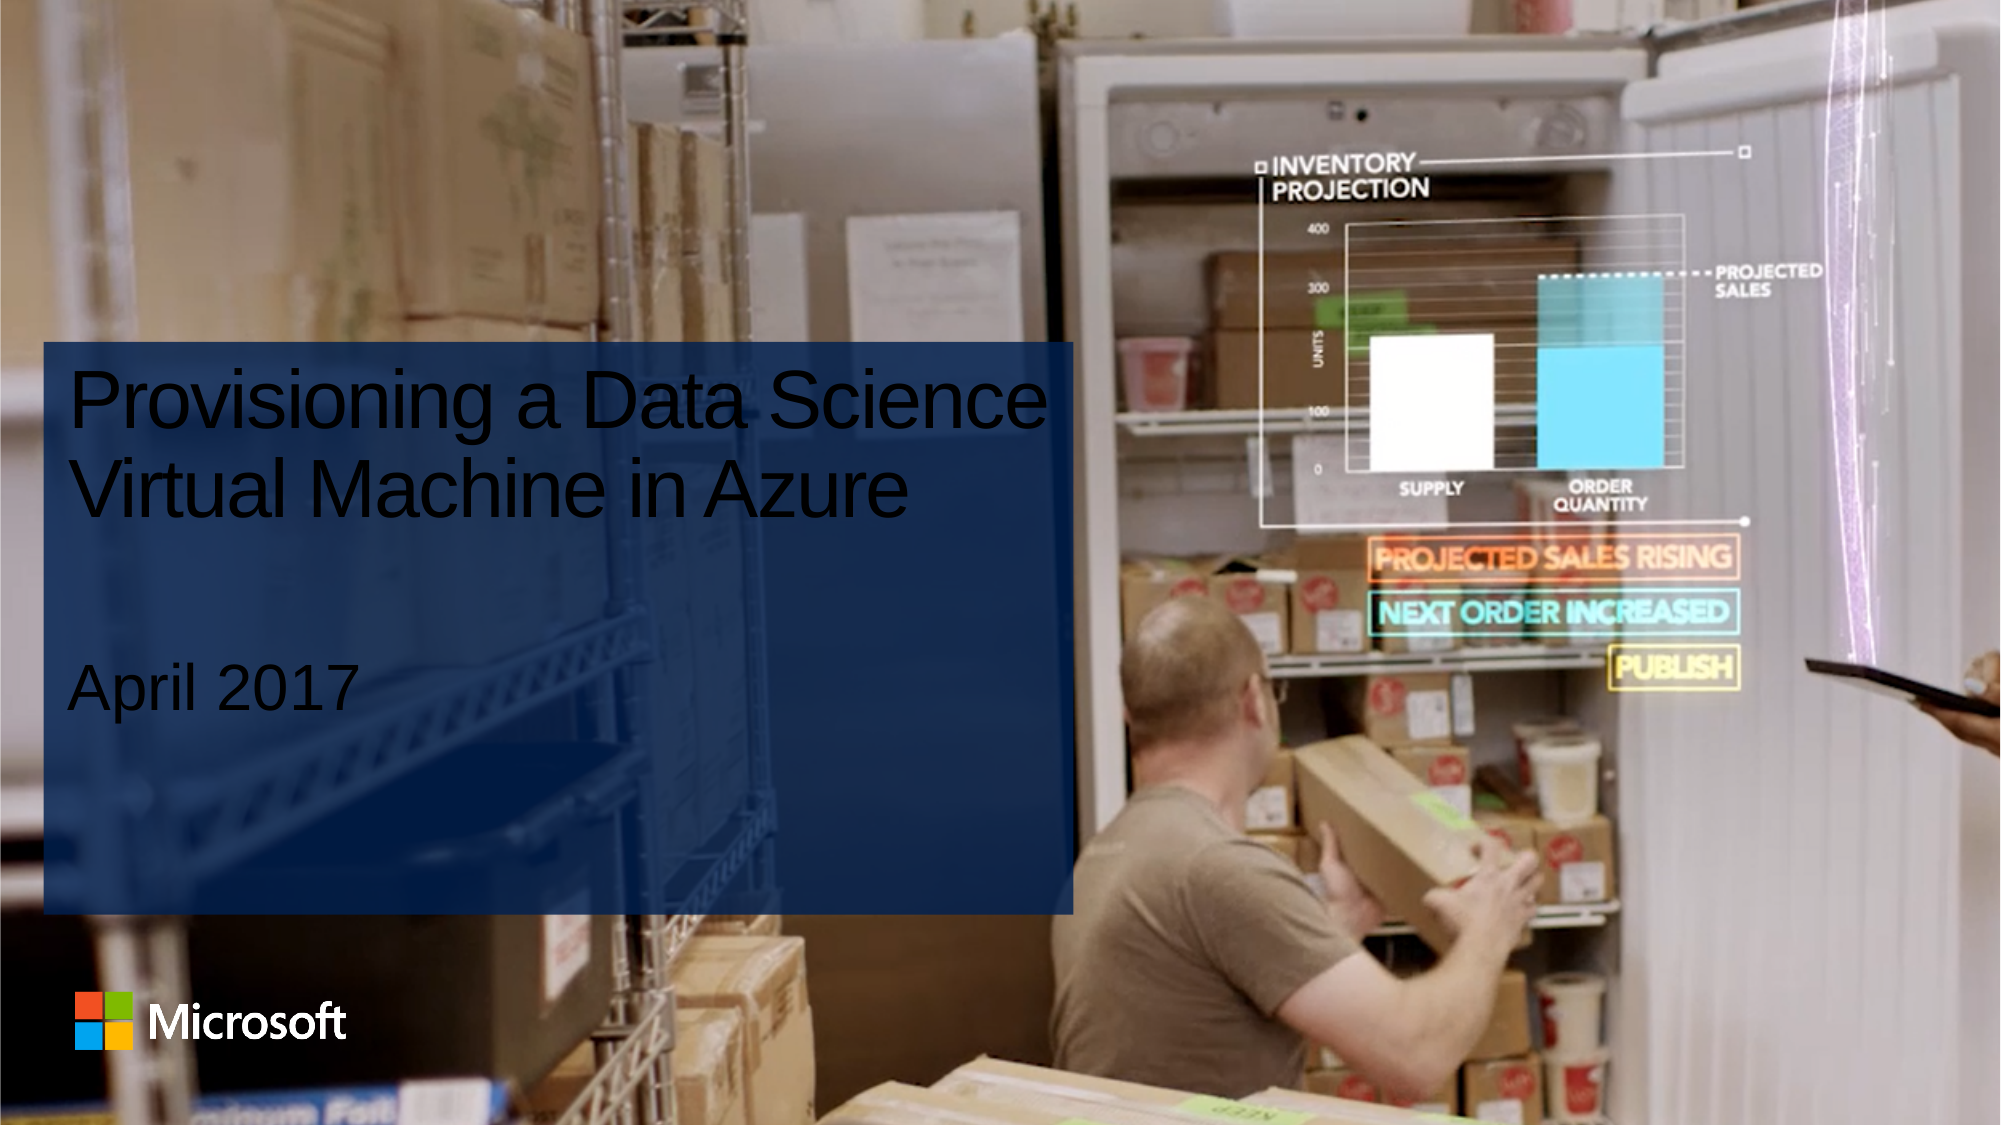

# Provisioning a Data Science Virtual Machine in Azure
April 2017